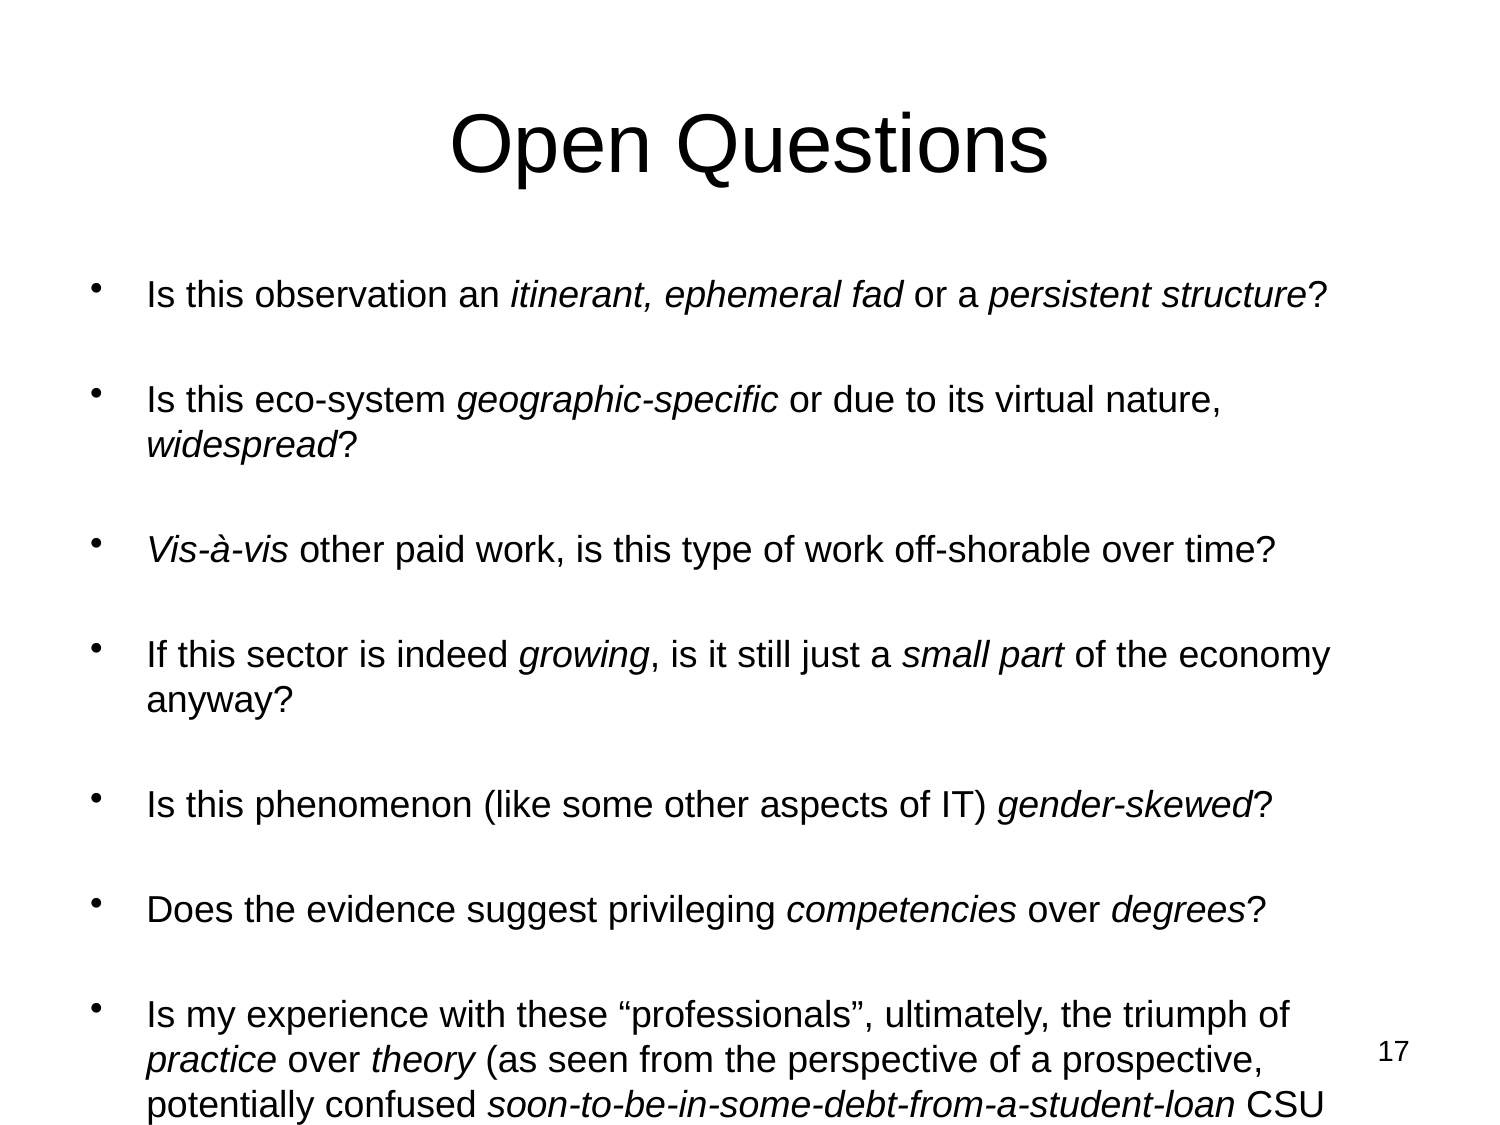

# Open Questions
Is this observation an itinerant, ephemeral fad or a persistent structure?

Is this eco-system geographic-specific or due to its virtual nature, widespread?

Vis-à-vis other paid work, is this type of work off-shorable over time?

If this sector is indeed growing, is it still just a small part of the economy anyway?

Is this phenomenon (like some other aspects of IT) gender-skewed?

Does the evidence suggest privileging competencies over degrees?

Is my experience with these “professionals”, ultimately, the triumph of practice over theory (as seen from the perspective of a prospective, potentially confused soon-to-be-in-some-debt-from-a-student-loan CSU student)?
17